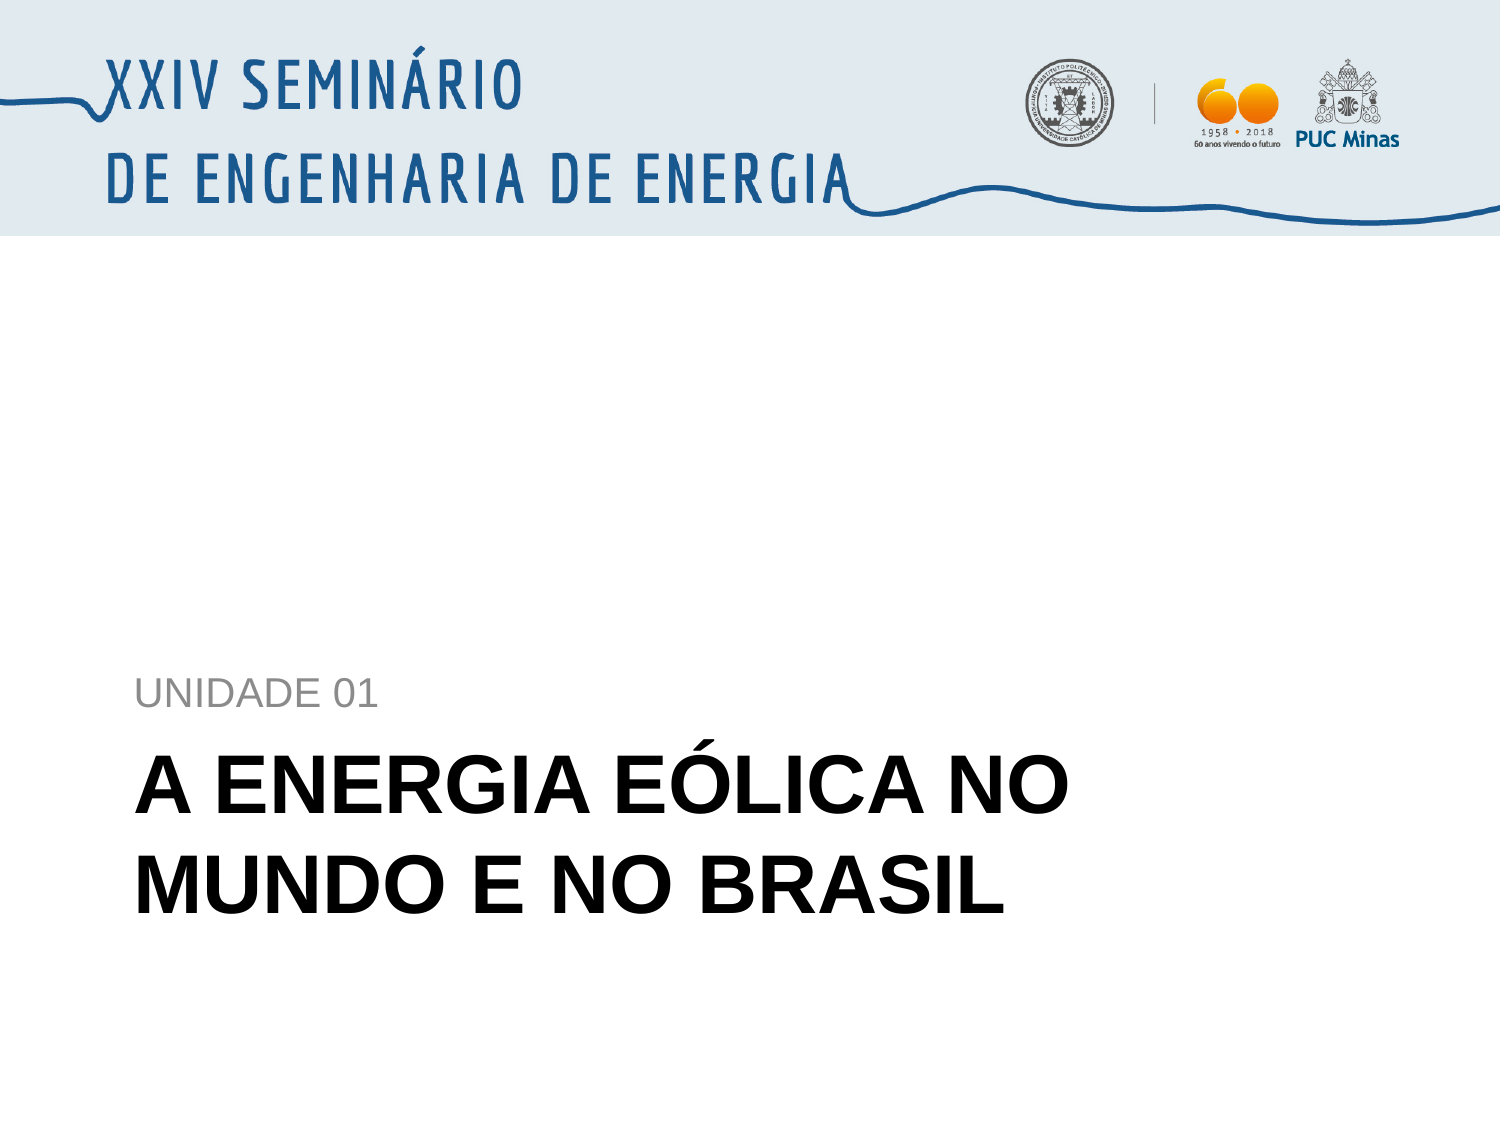

UNIDADE 01
# A ENERGIA EÓLICA NO MUNDO E NO BRASIL